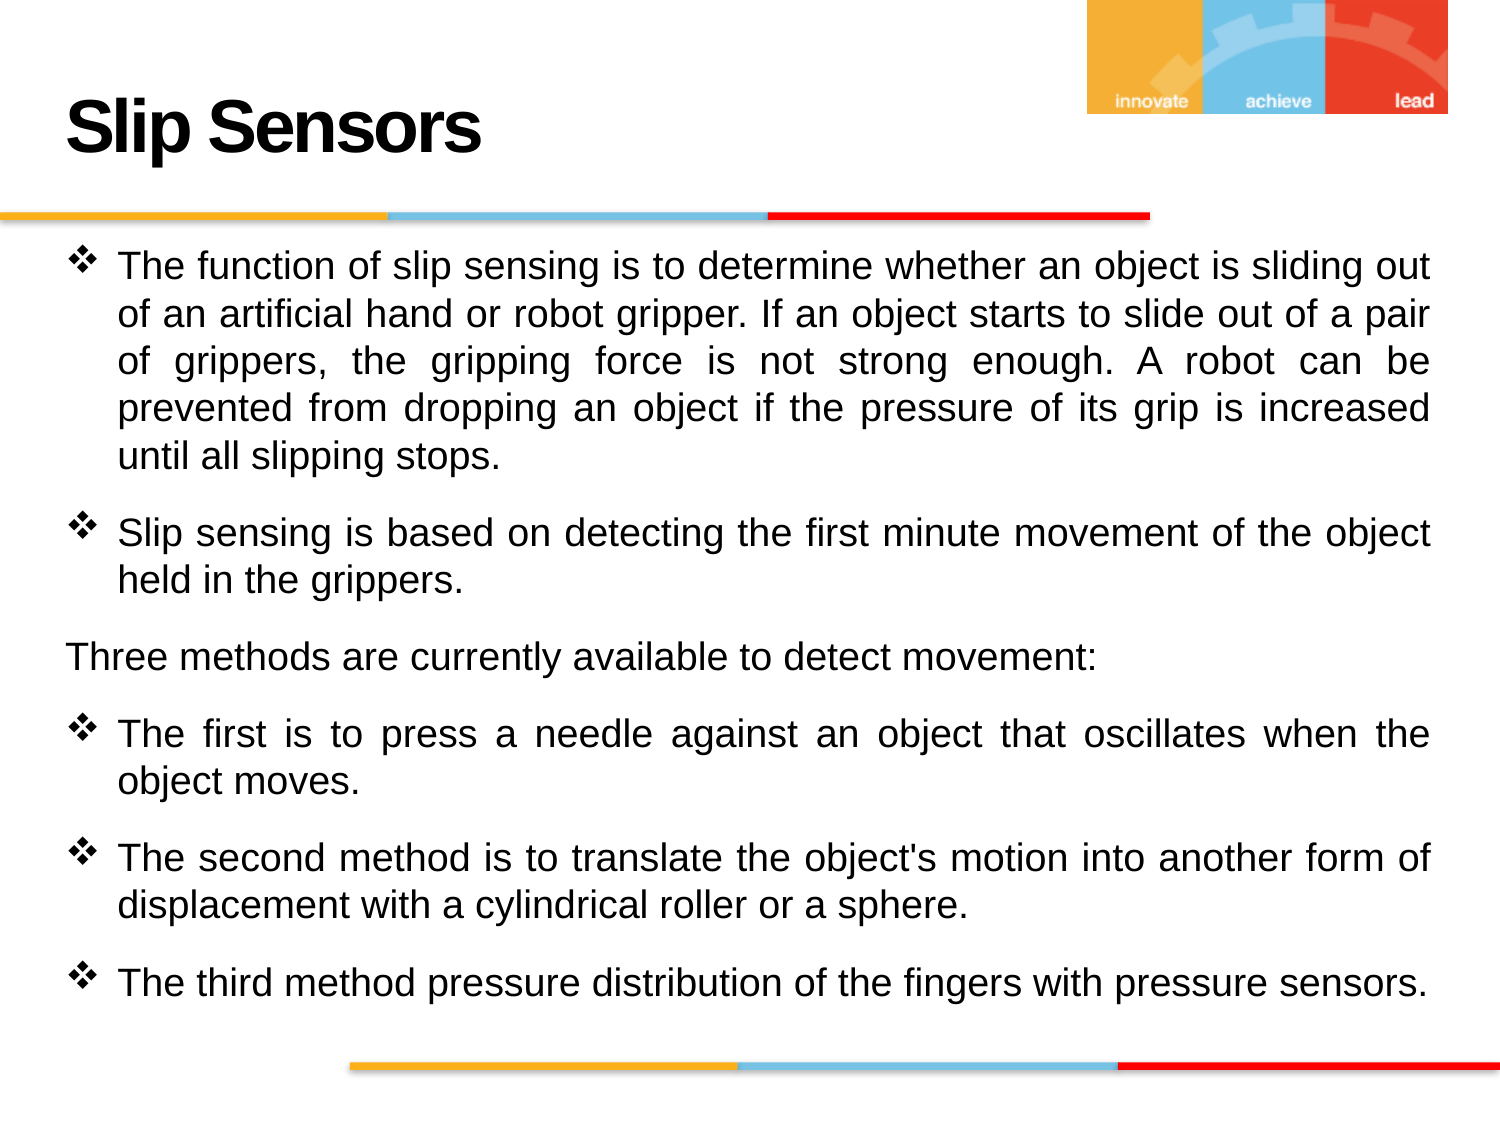

# Slip Sensors
The function of slip sensing is to determine whether an object is sliding out of an artificial hand or robot gripper. If an object starts to slide out of a pair of grippers, the gripping force is not strong enough. A robot can be prevented from dropping an object if the pressure of its grip is increased until all slipping stops.
Slip sensing is based on detecting the first minute movement of the object held in the grippers.
Three methods are currently available to detect movement:
The first is to press a needle against an object that oscillates when the object moves.
The second method is to translate the object's motion into another form of displacement with a cylindrical roller or a sphere.
The third method pressure distribution of the fingers with pressure sensors.